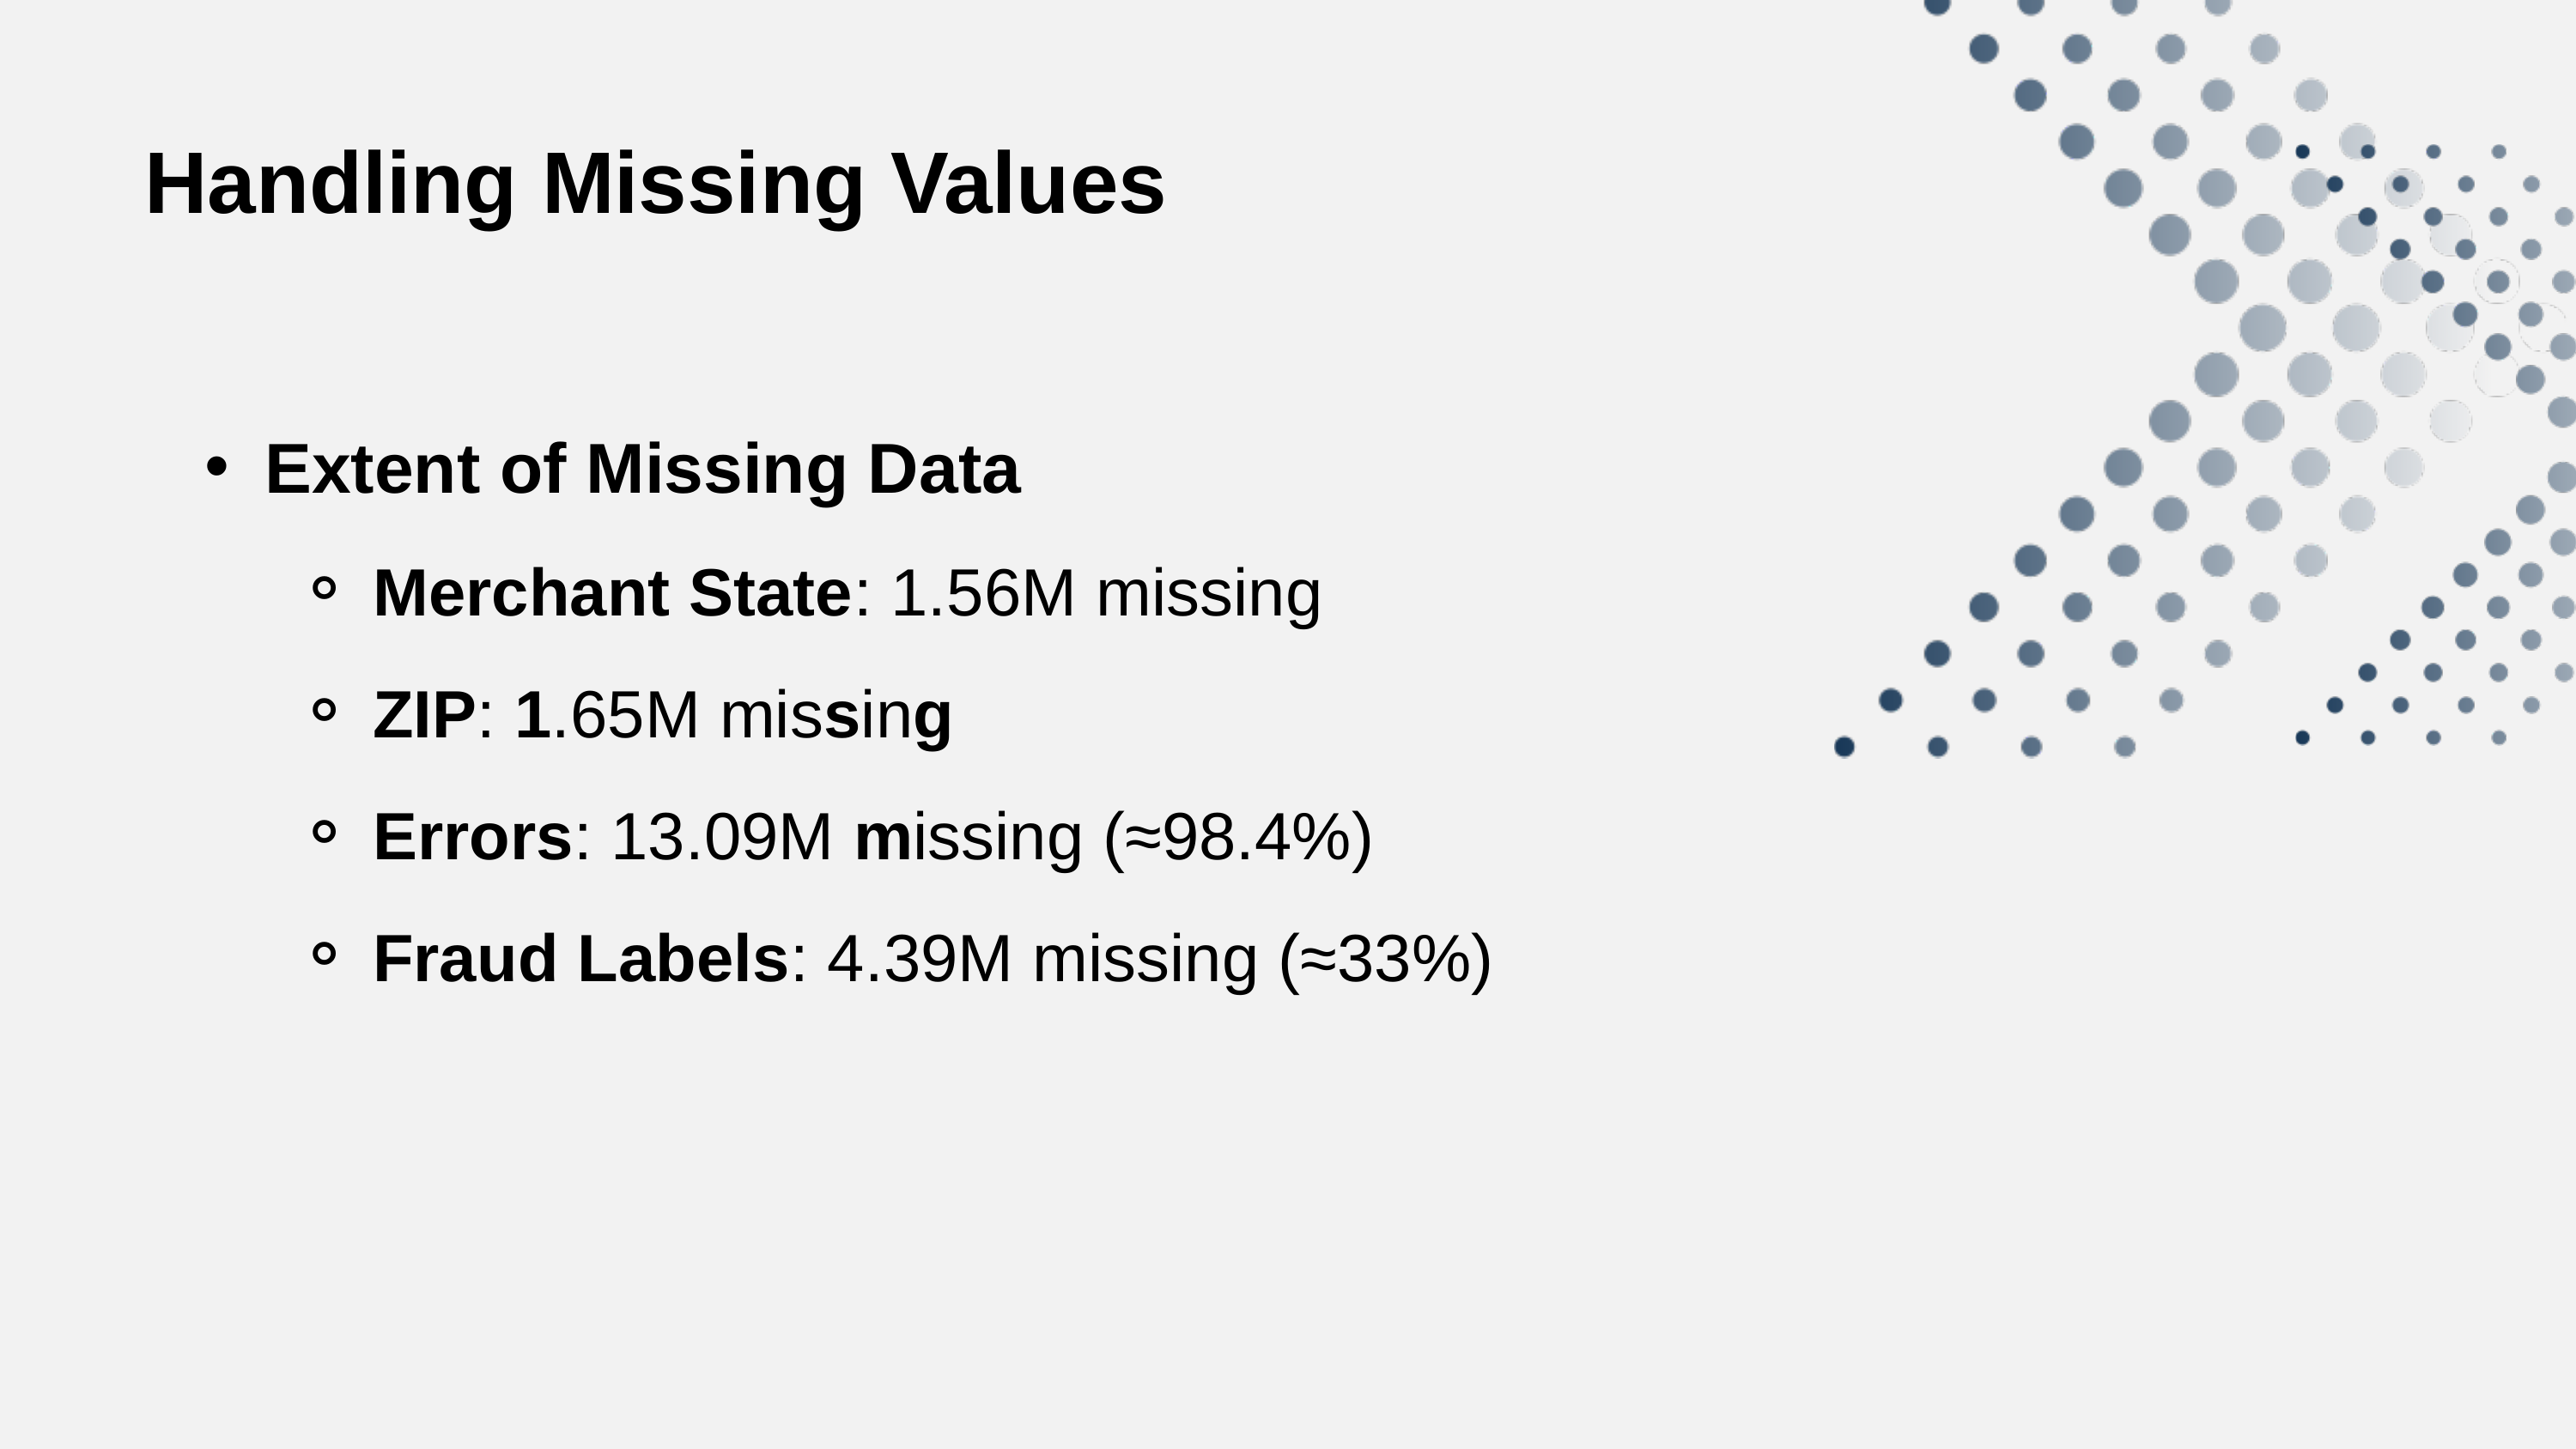

Handling Missing Values

Extent of Missing Data
Merchant State: 1.56M missing
ZIP: 1.65M missing
Errors: 13.09M missing (≈98.4%)
Fraud Labels: 4.39M missing (≈33%)